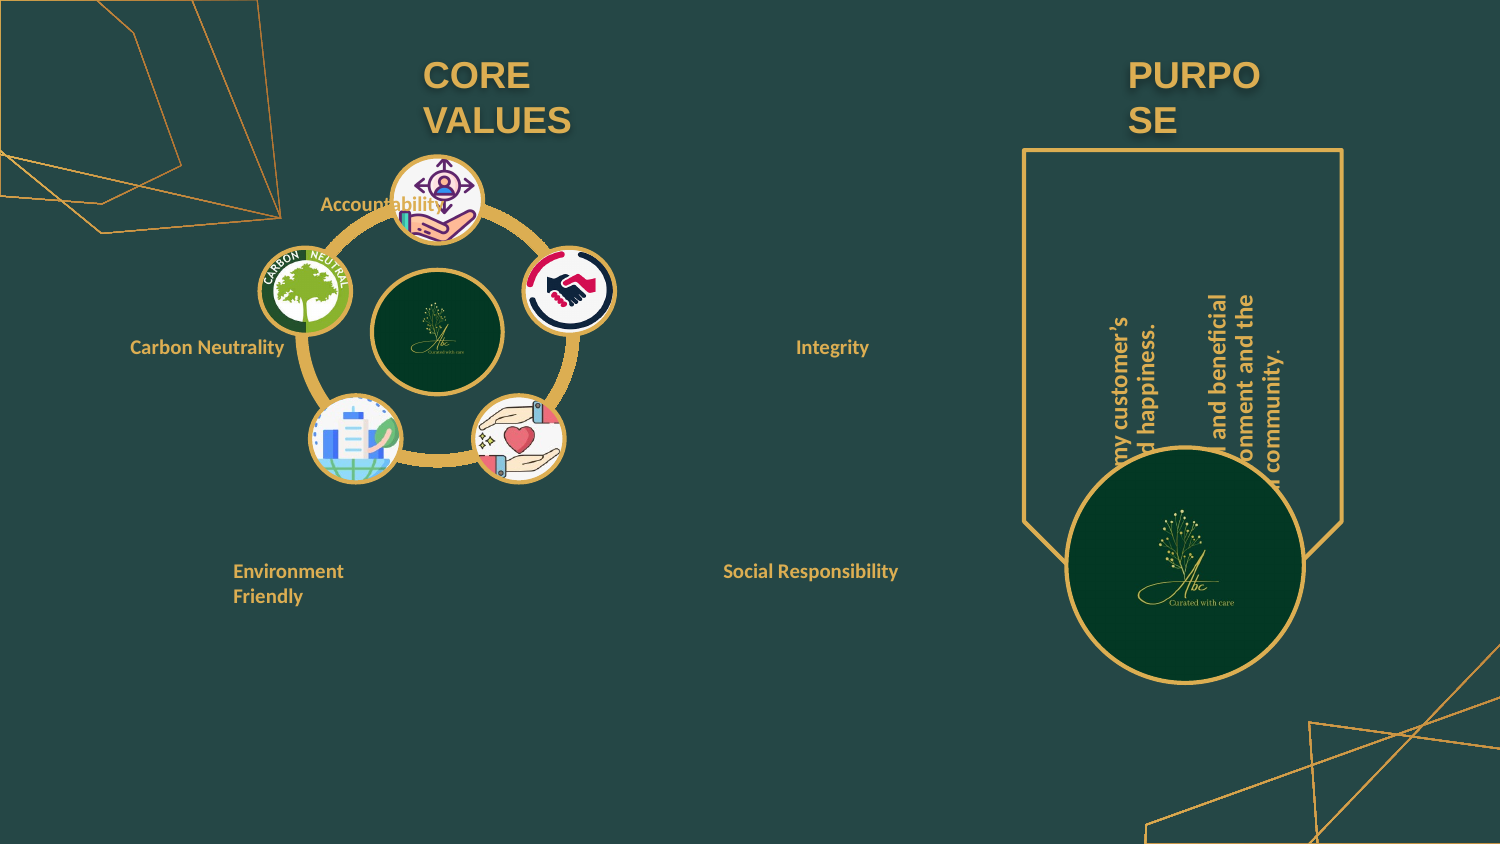

CORE VALUES
PURPOSE

Improve my customer’s health and happiness.

 To be ethical and beneficial to the environment and the local community.

Accountability
Carbon Neutrality
Integrity
Environment Friendly
Social Responsibility